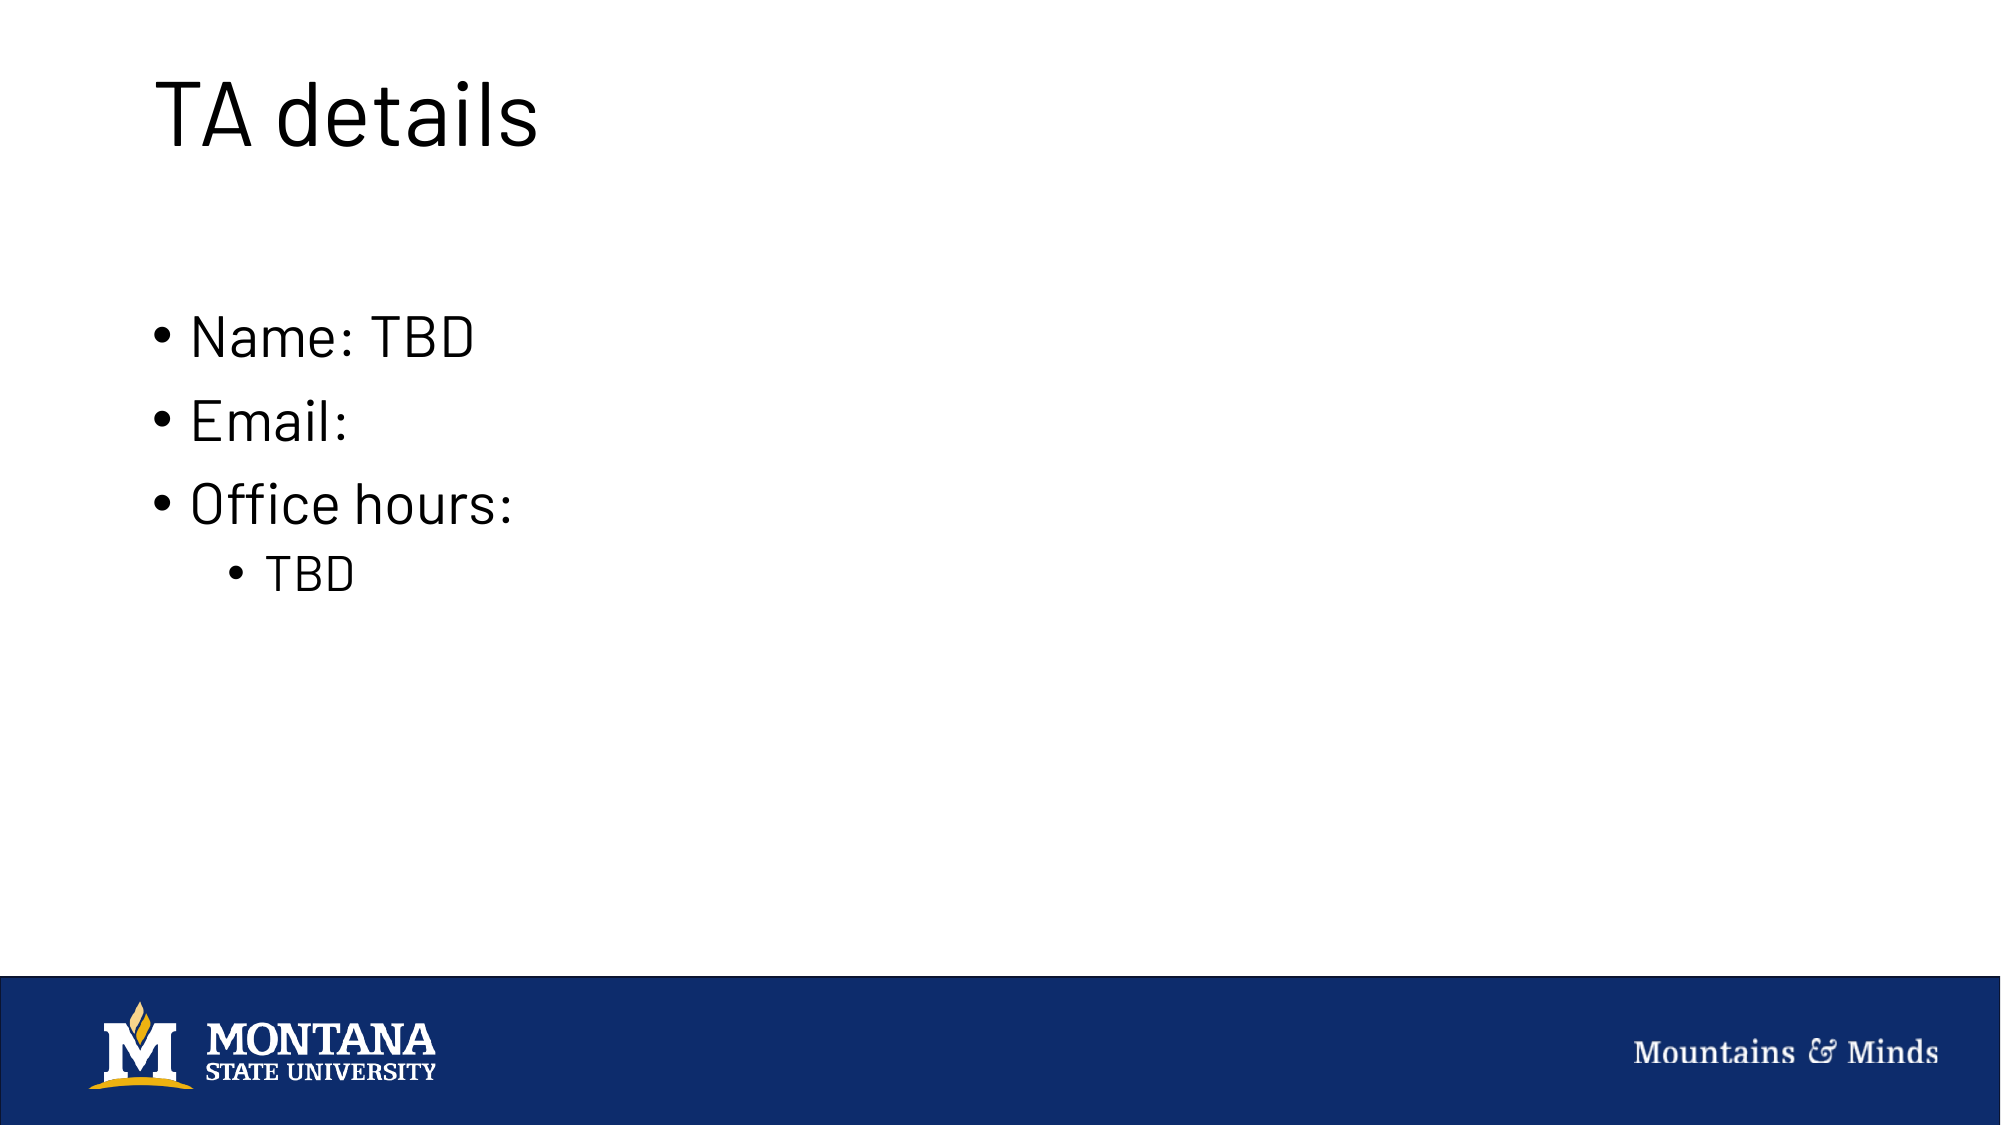

# TA details
Name: TBD
Email:
Office hours:
TBD